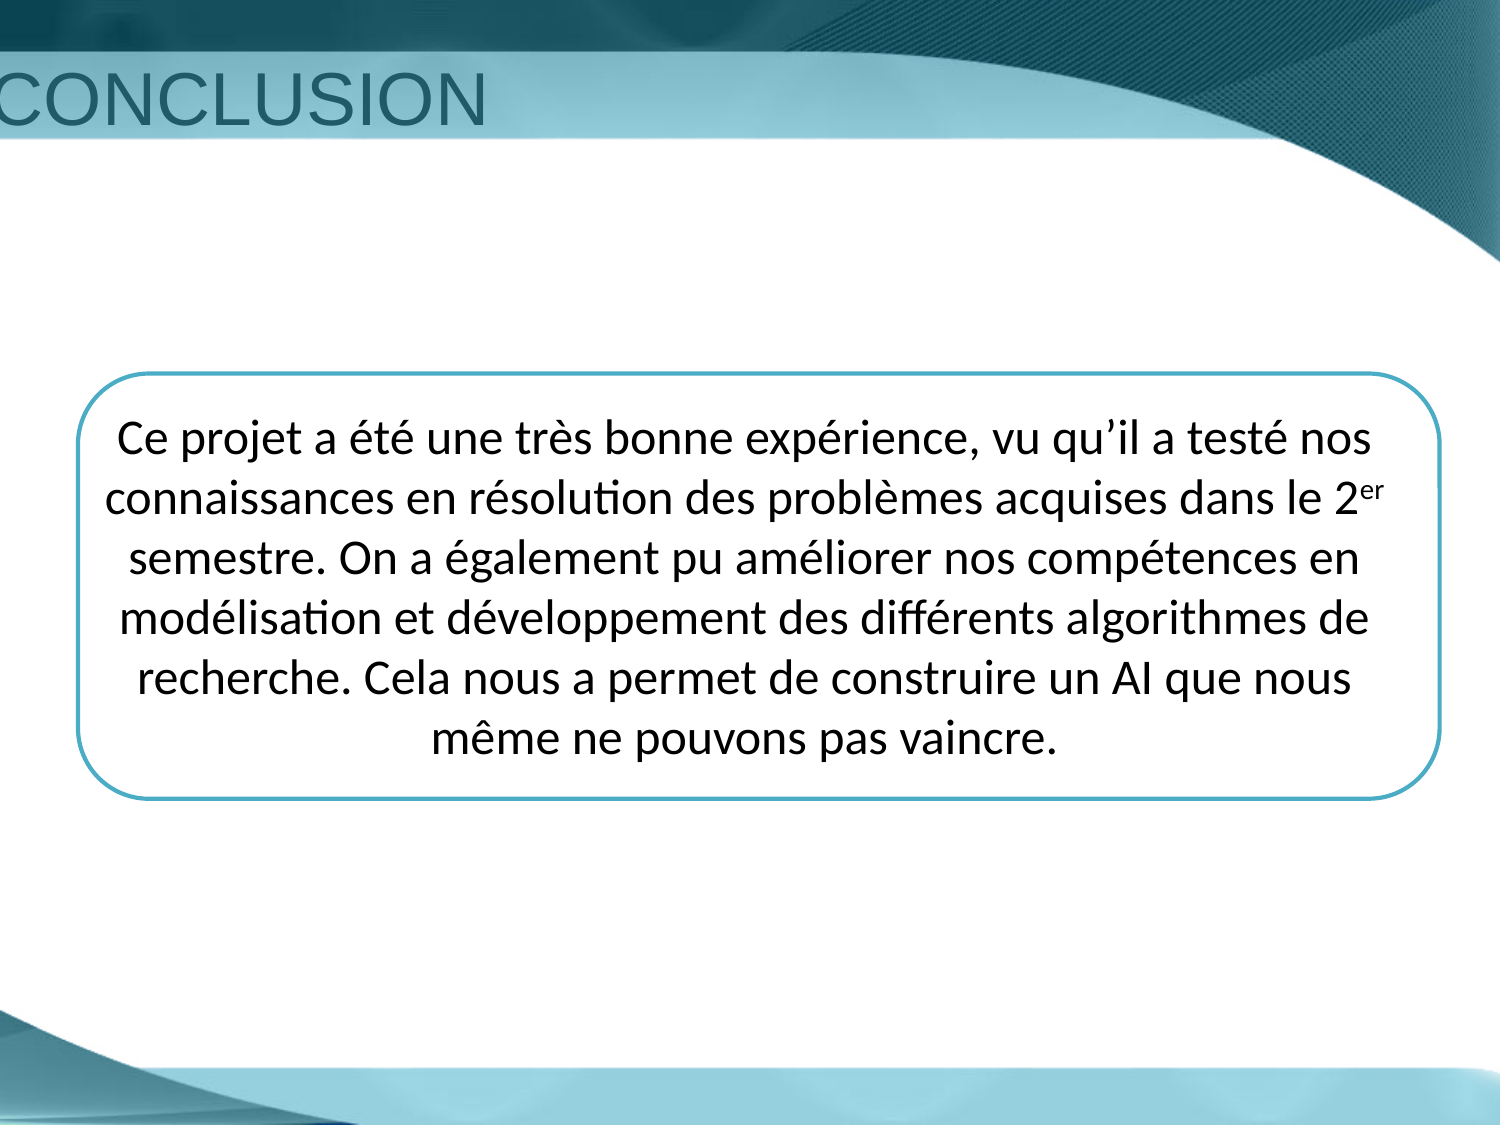

CONCLUSION

Ce projet a été une très bonne expérience, vu qu’il a testé nos connaissances en résolution des problèmes acquises dans le 2er semestre. On a également pu améliorer nos compétences en modélisation et développement des différents algorithmes de recherche. Cela nous a permet de construire un AI que nous même ne pouvons pas vaincre.